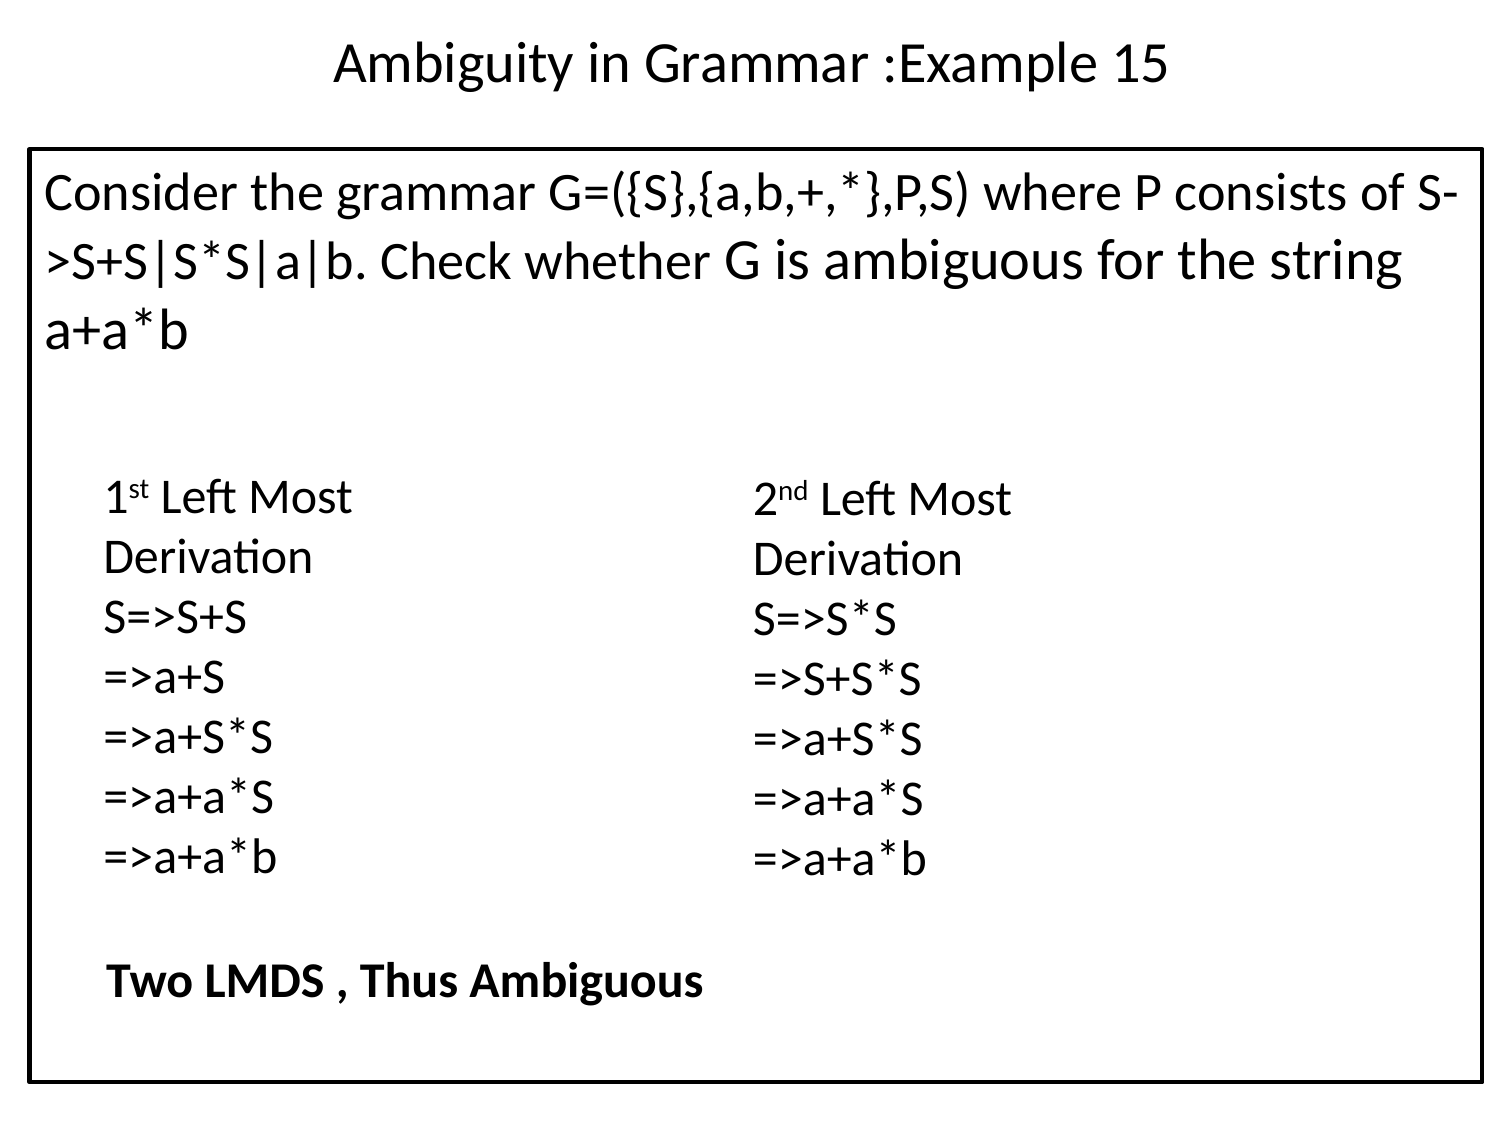

# Ambiguity in Grammar :Example 15
Consider the grammar G=({S},{a,b,+,*},P,S) where P consists of S->S+S|S*S|a|b. Check whether G is ambiguous for the string a+a*b

1st Left Most Derivation
S=>S+S
=>a+S
=>a+S*S
=>a+a*S
=>a+a*b
2nd Left Most Derivation
S=>S*S
=>S+S*S
=>a+S*S
=>a+a*S
=>a+a*b
Two LMDS , Thus Ambiguous
55